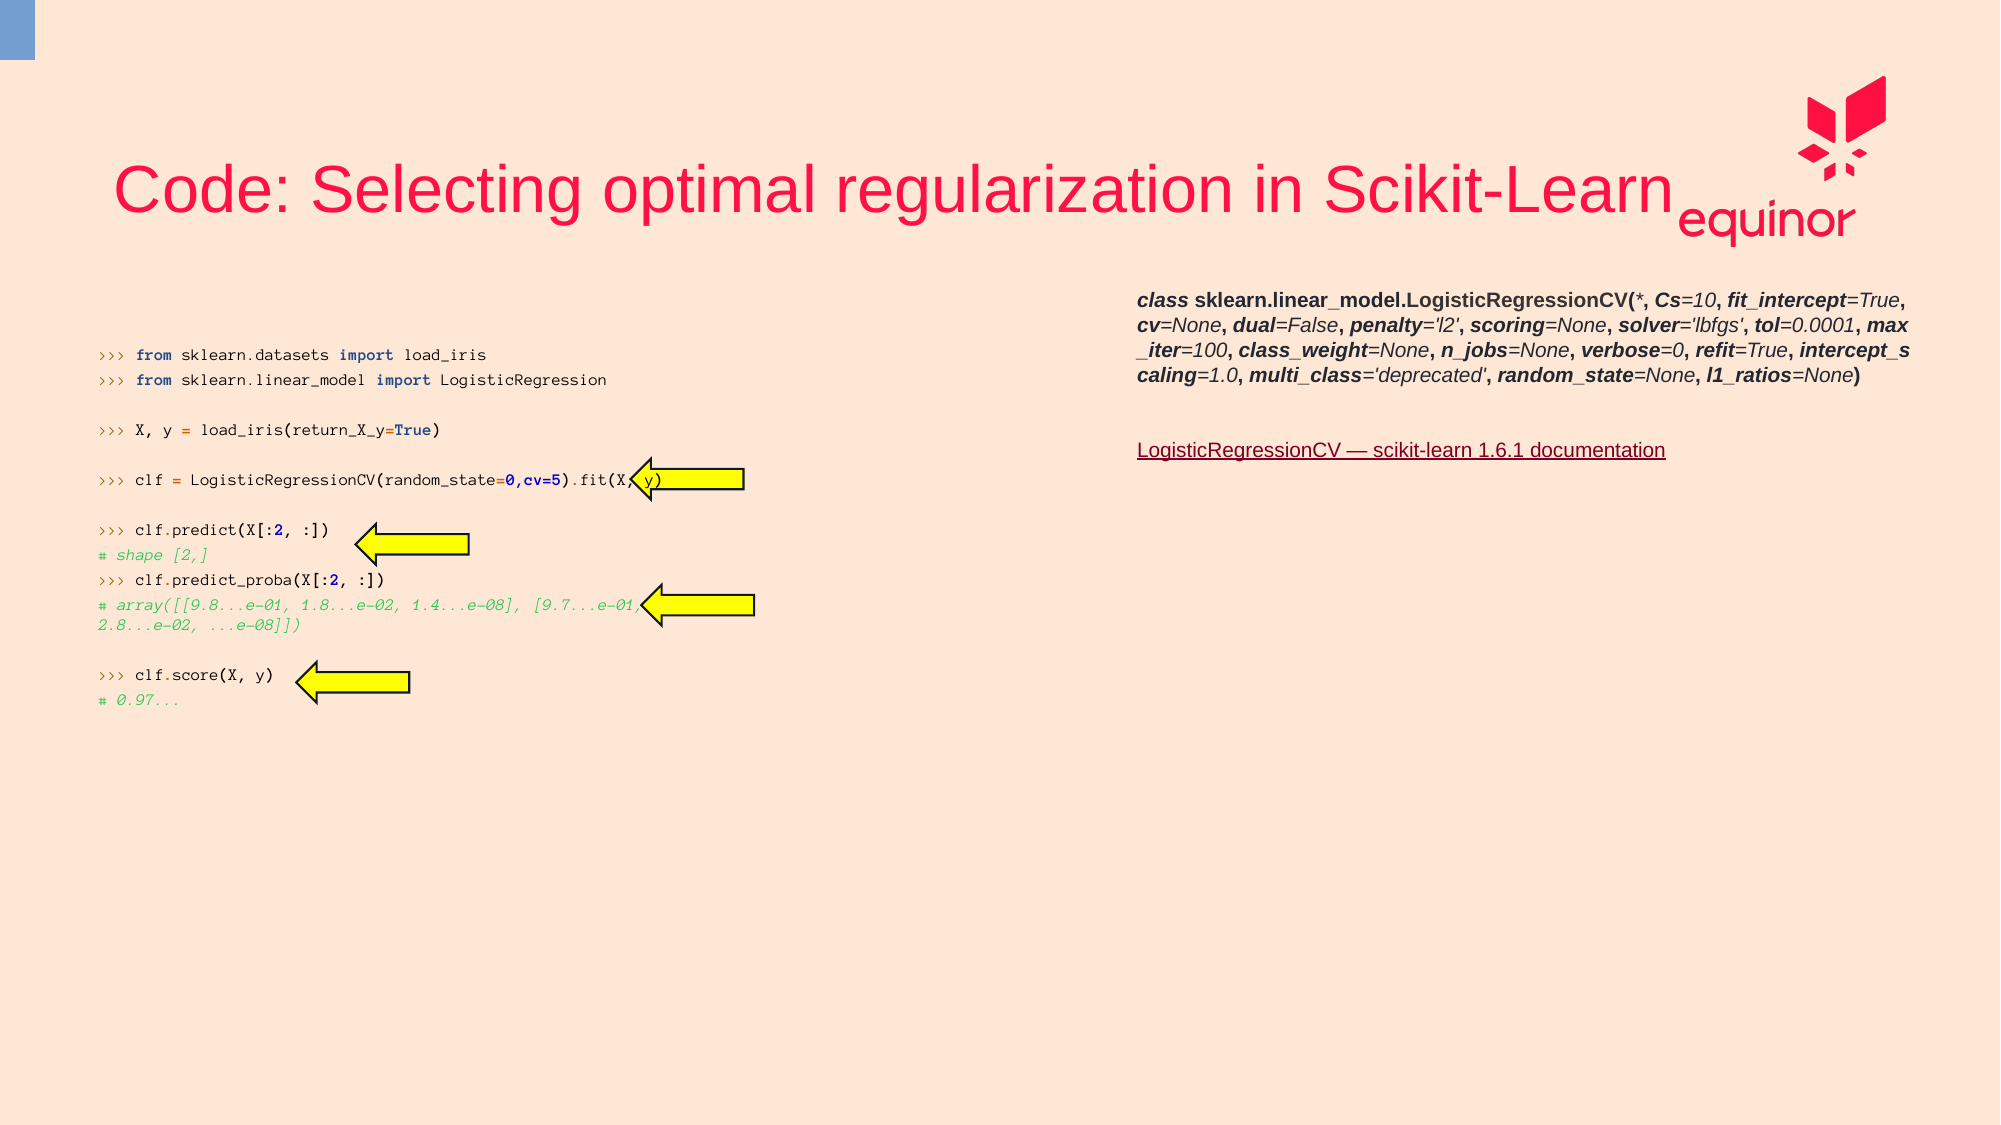

Code: Selecting optimal regularization in Scikit-Learn
class sklearn.linear_model.LogisticRegressionCV(*, Cs=10, fit_intercept=True, cv=None, dual=False, penalty='l2', scoring=None, solver='lbfgs', tol=0.0001, max_iter=100, class_weight=None, n_jobs=None, verbose=0, refit=True, intercept_scaling=1.0, multi_class='deprecated', random_state=None, l1_ratios=None)

LogisticRegressionCV — scikit-learn 1.6.1 documentation
>>> from sklearn.datasets import load_iris
>>> from sklearn.linear_model import LogisticRegression

>>> X, y = load_iris(return_X_y=True)

>>> clf = LogisticRegressionCV(random_state=0,cv=5).fit(X, y)

>>> clf.predict(X[:2, :])
# shape [2,]
>>> clf.predict_proba(X[:2, :])
# array([[9.8...e-01, 1.8...e-02, 1.4...e-08], [9.7...e-01, 2.8...e-02, ...e-08]])

>>> clf.score(X, y)
# 0.97...